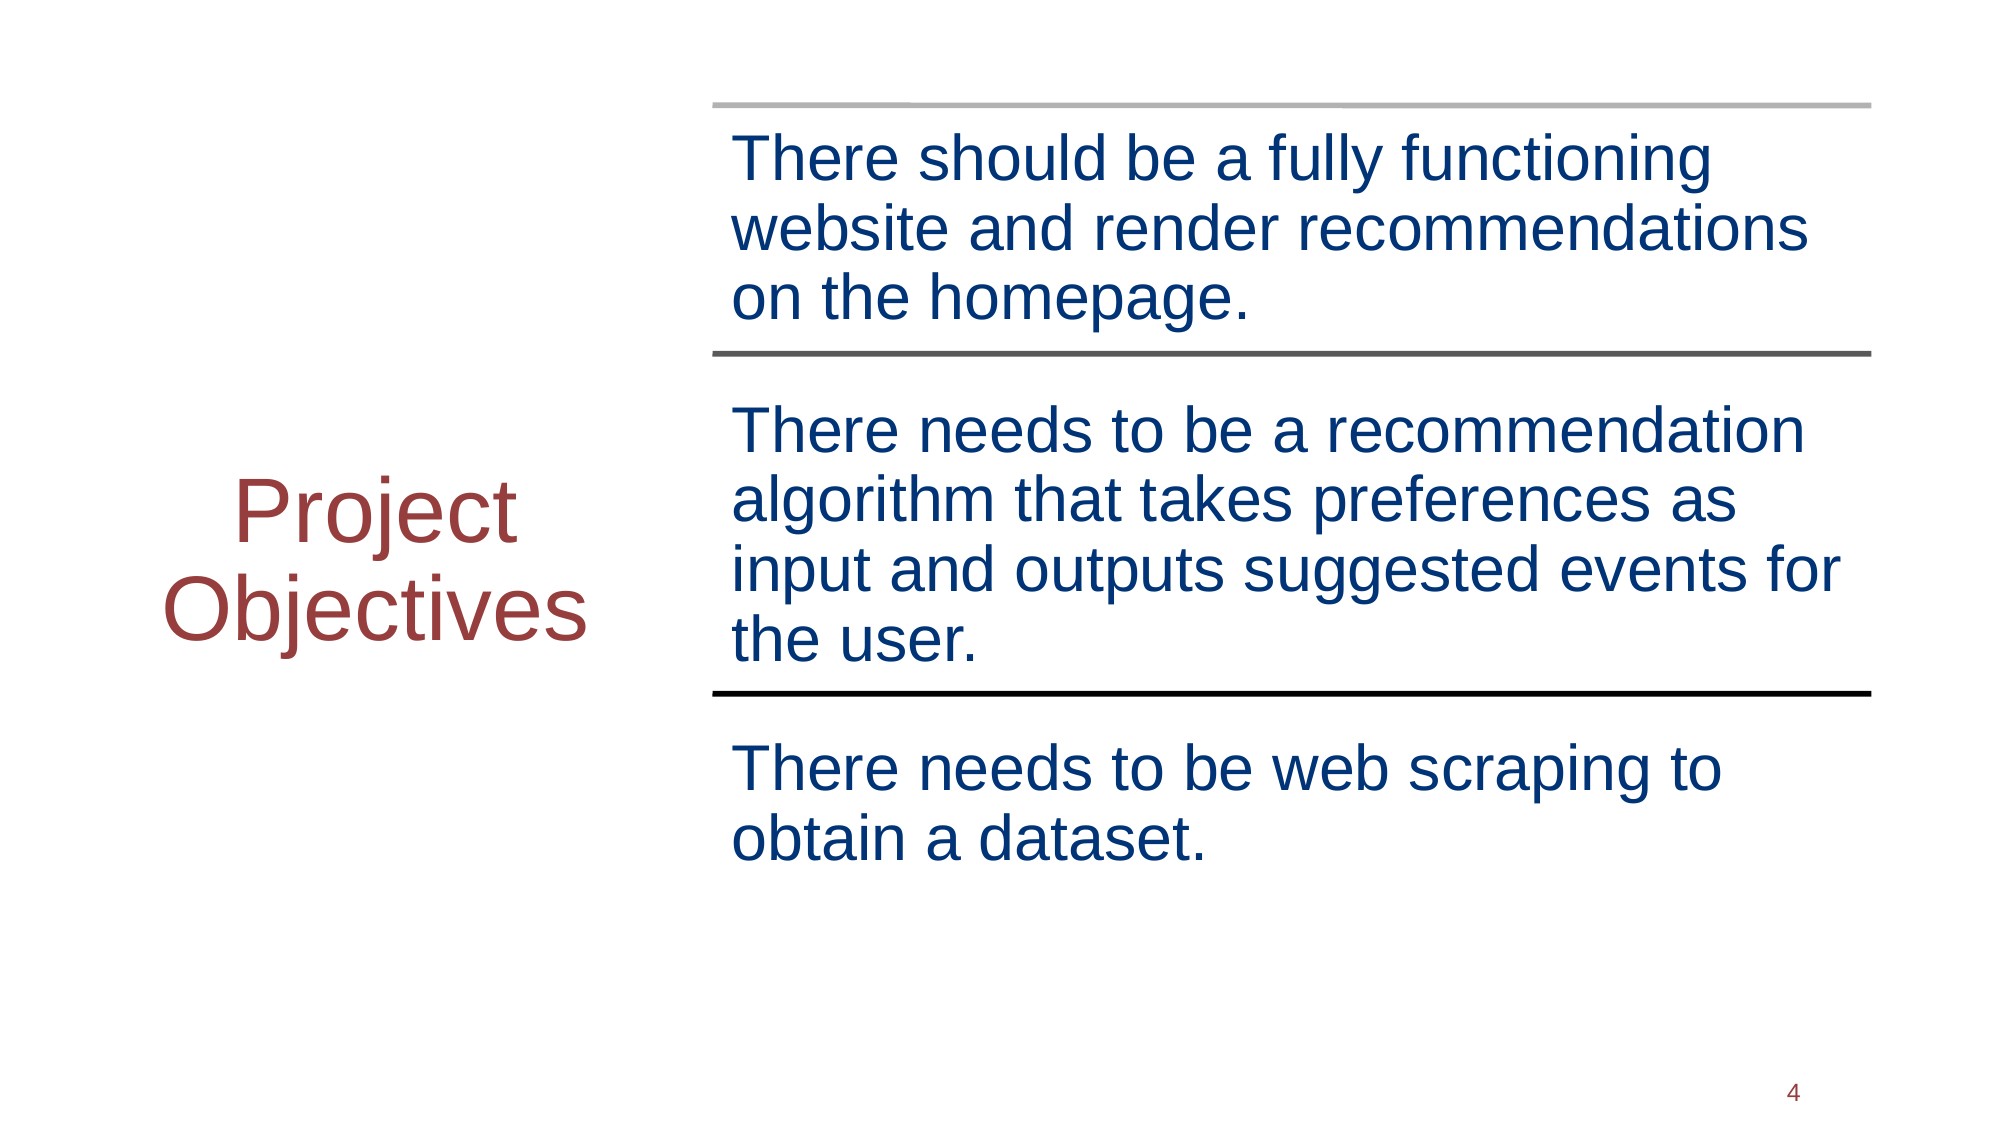

# Project Objectives
There should be a fully functioning website and render recommendations on the homepage.
There needs to be a recommendation algorithm that takes preferences as input and outputs suggested events for the user.
There needs to be web scraping to obtain a dataset.
4